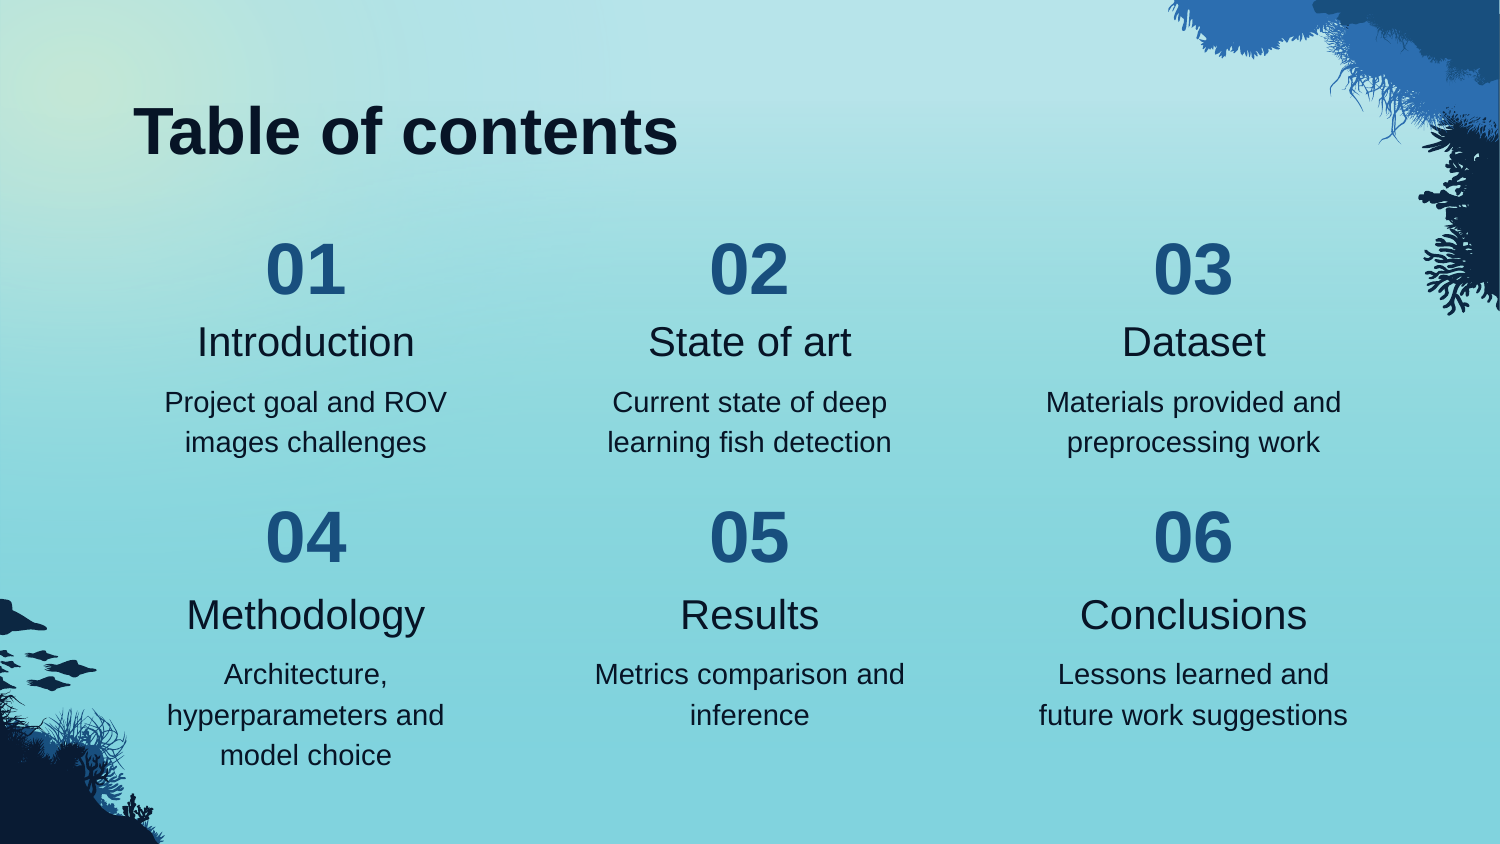

# Table of contents
01
02
03
Introduction
State of art
Dataset
Project goal and ROV images challenges
Current state of deep learning fish detection
Materials provided and preprocessing work
04
05
06
Methodology
Results
Conclusions
Architecture, hyperparameters and model choice
Metrics comparison and inference
Lessons learned and future work suggestions